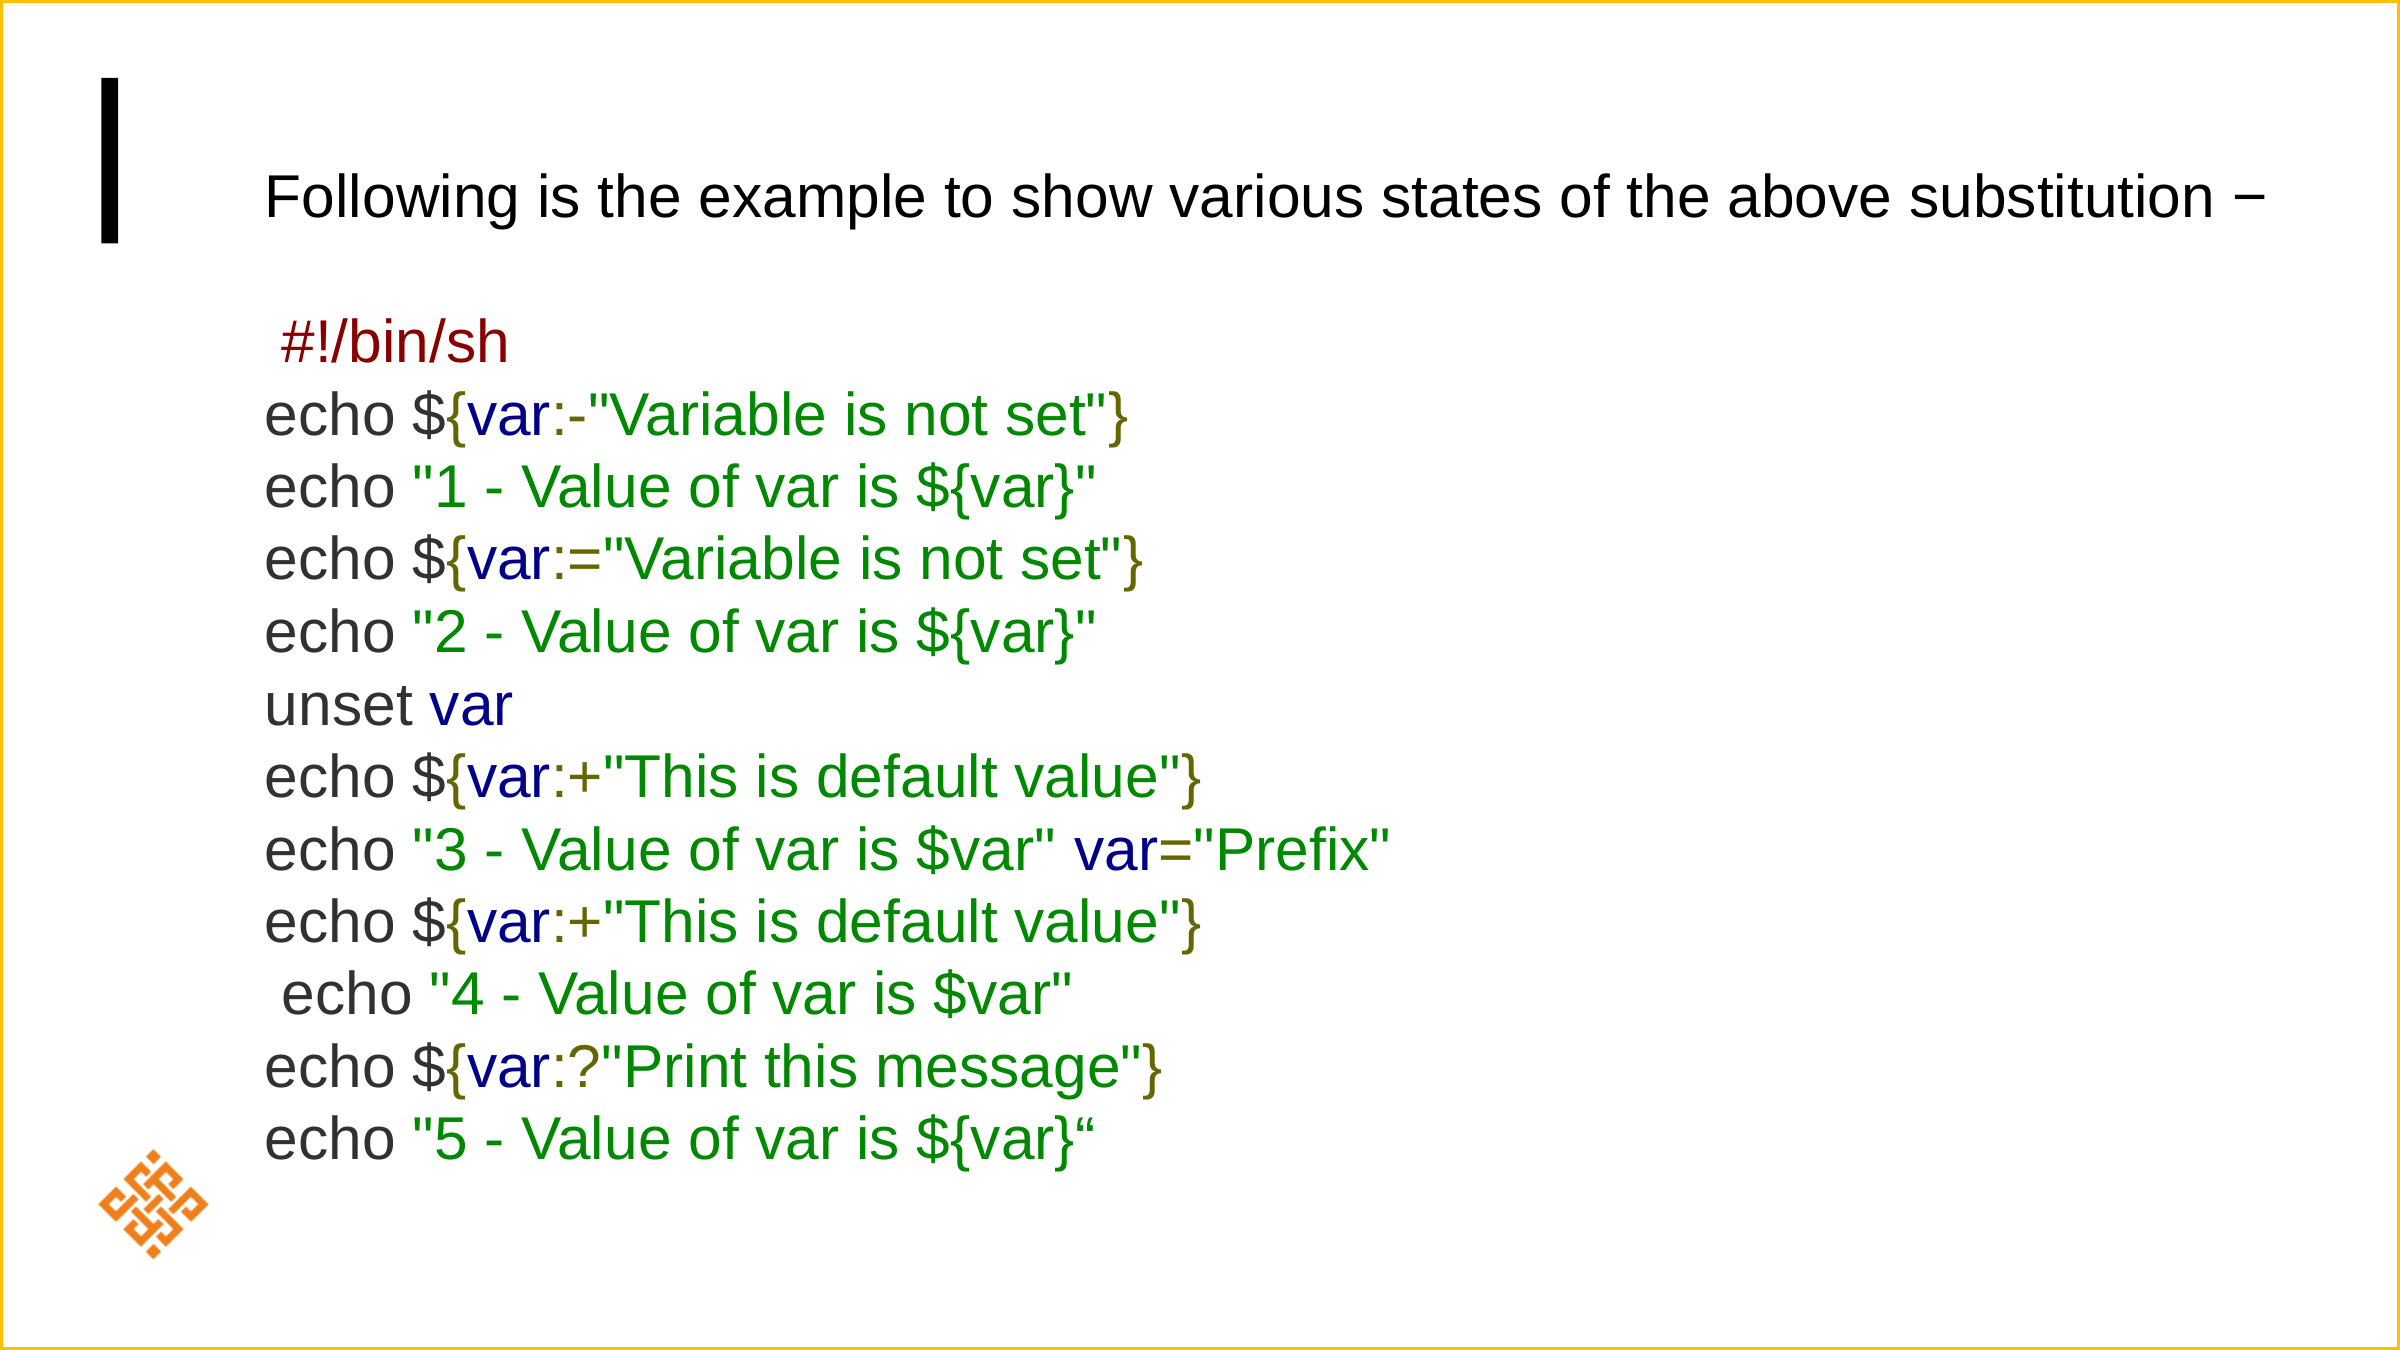

Following is the example to show various states of the above substitution −

 #!/bin/sh
echo ${var:-"Variable is not set"}
echo "1 - Value of var is ${var}"
echo ${var:="Variable is not set"}
echo "2 - Value of var is ${var}"
unset var
echo ${var:+"This is default value"}
echo "3 - Value of var is $var" var="Prefix"
echo ${var:+"This is default value"}
 echo "4 - Value of var is $var"
echo ${var:?"Print this message"}
echo "5 - Value of var is ${var}“